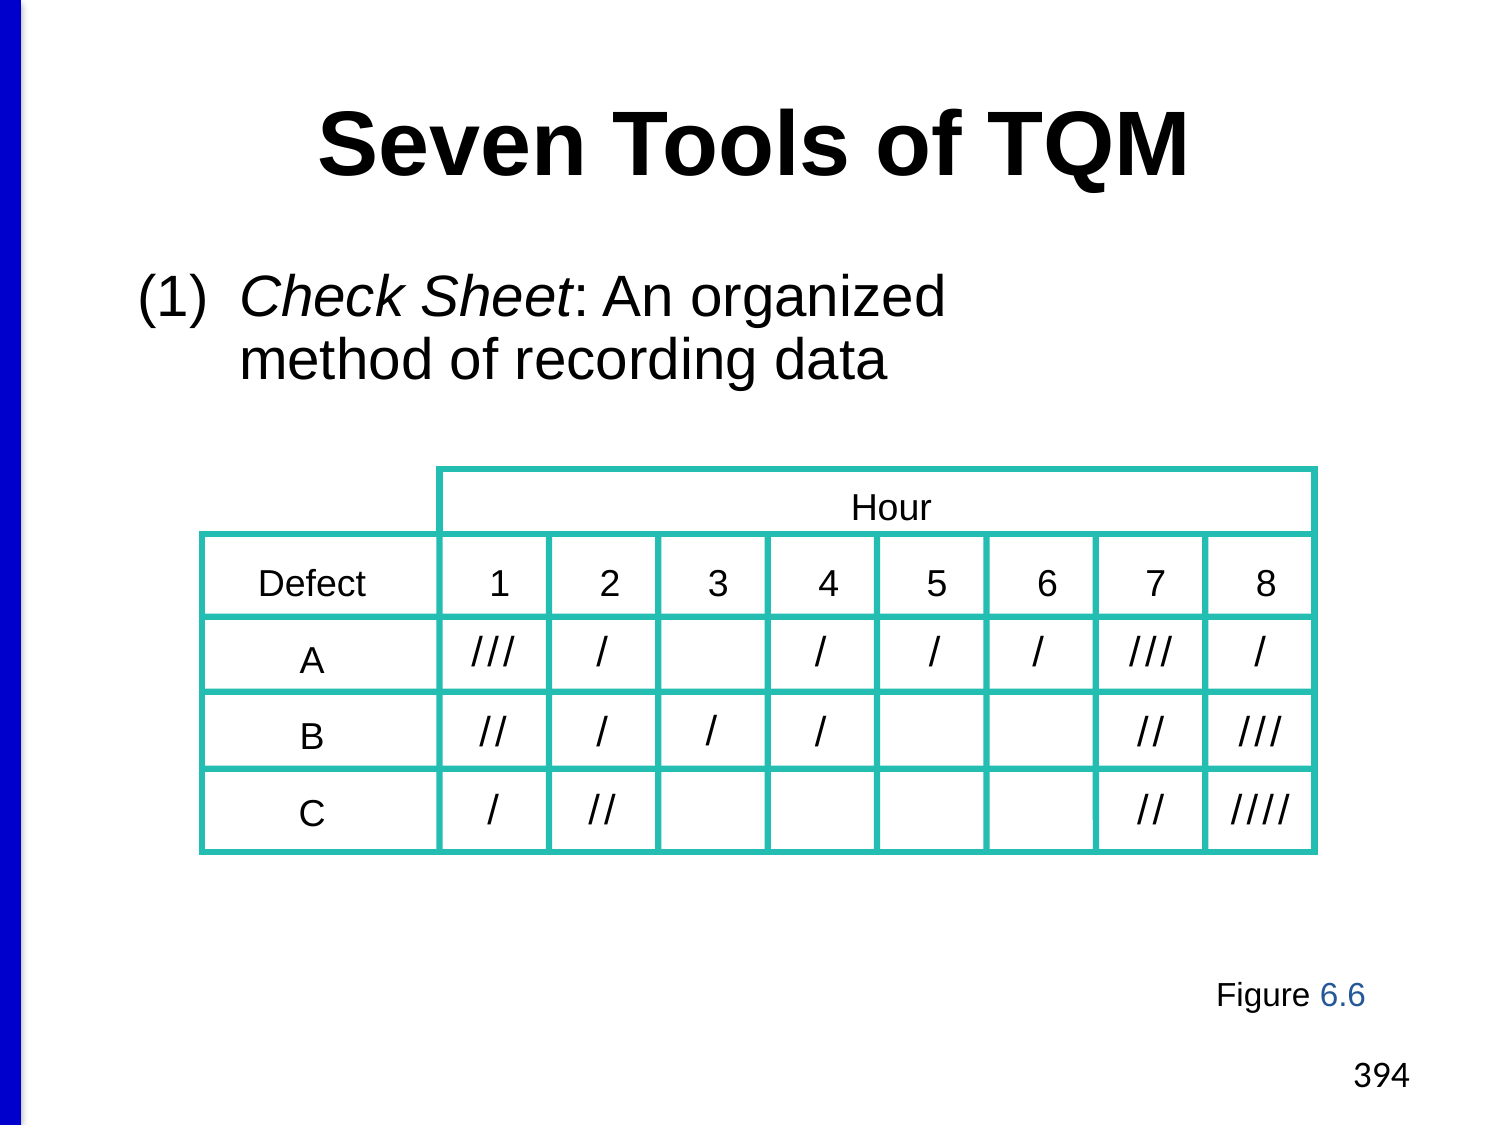

# Seven Tools of TQM
(1)	Check Sheet: An organized method of recording data
						Hour
	Defect	1	2	3	4		5	6	7	8
	A
	B
	C

/
/
/
/
/
/
/
/
/
/
/
/
/
/
/
/
/
/
/
/
/
/
/
/
/
/
/
/
/
/
Figure 6.6
394